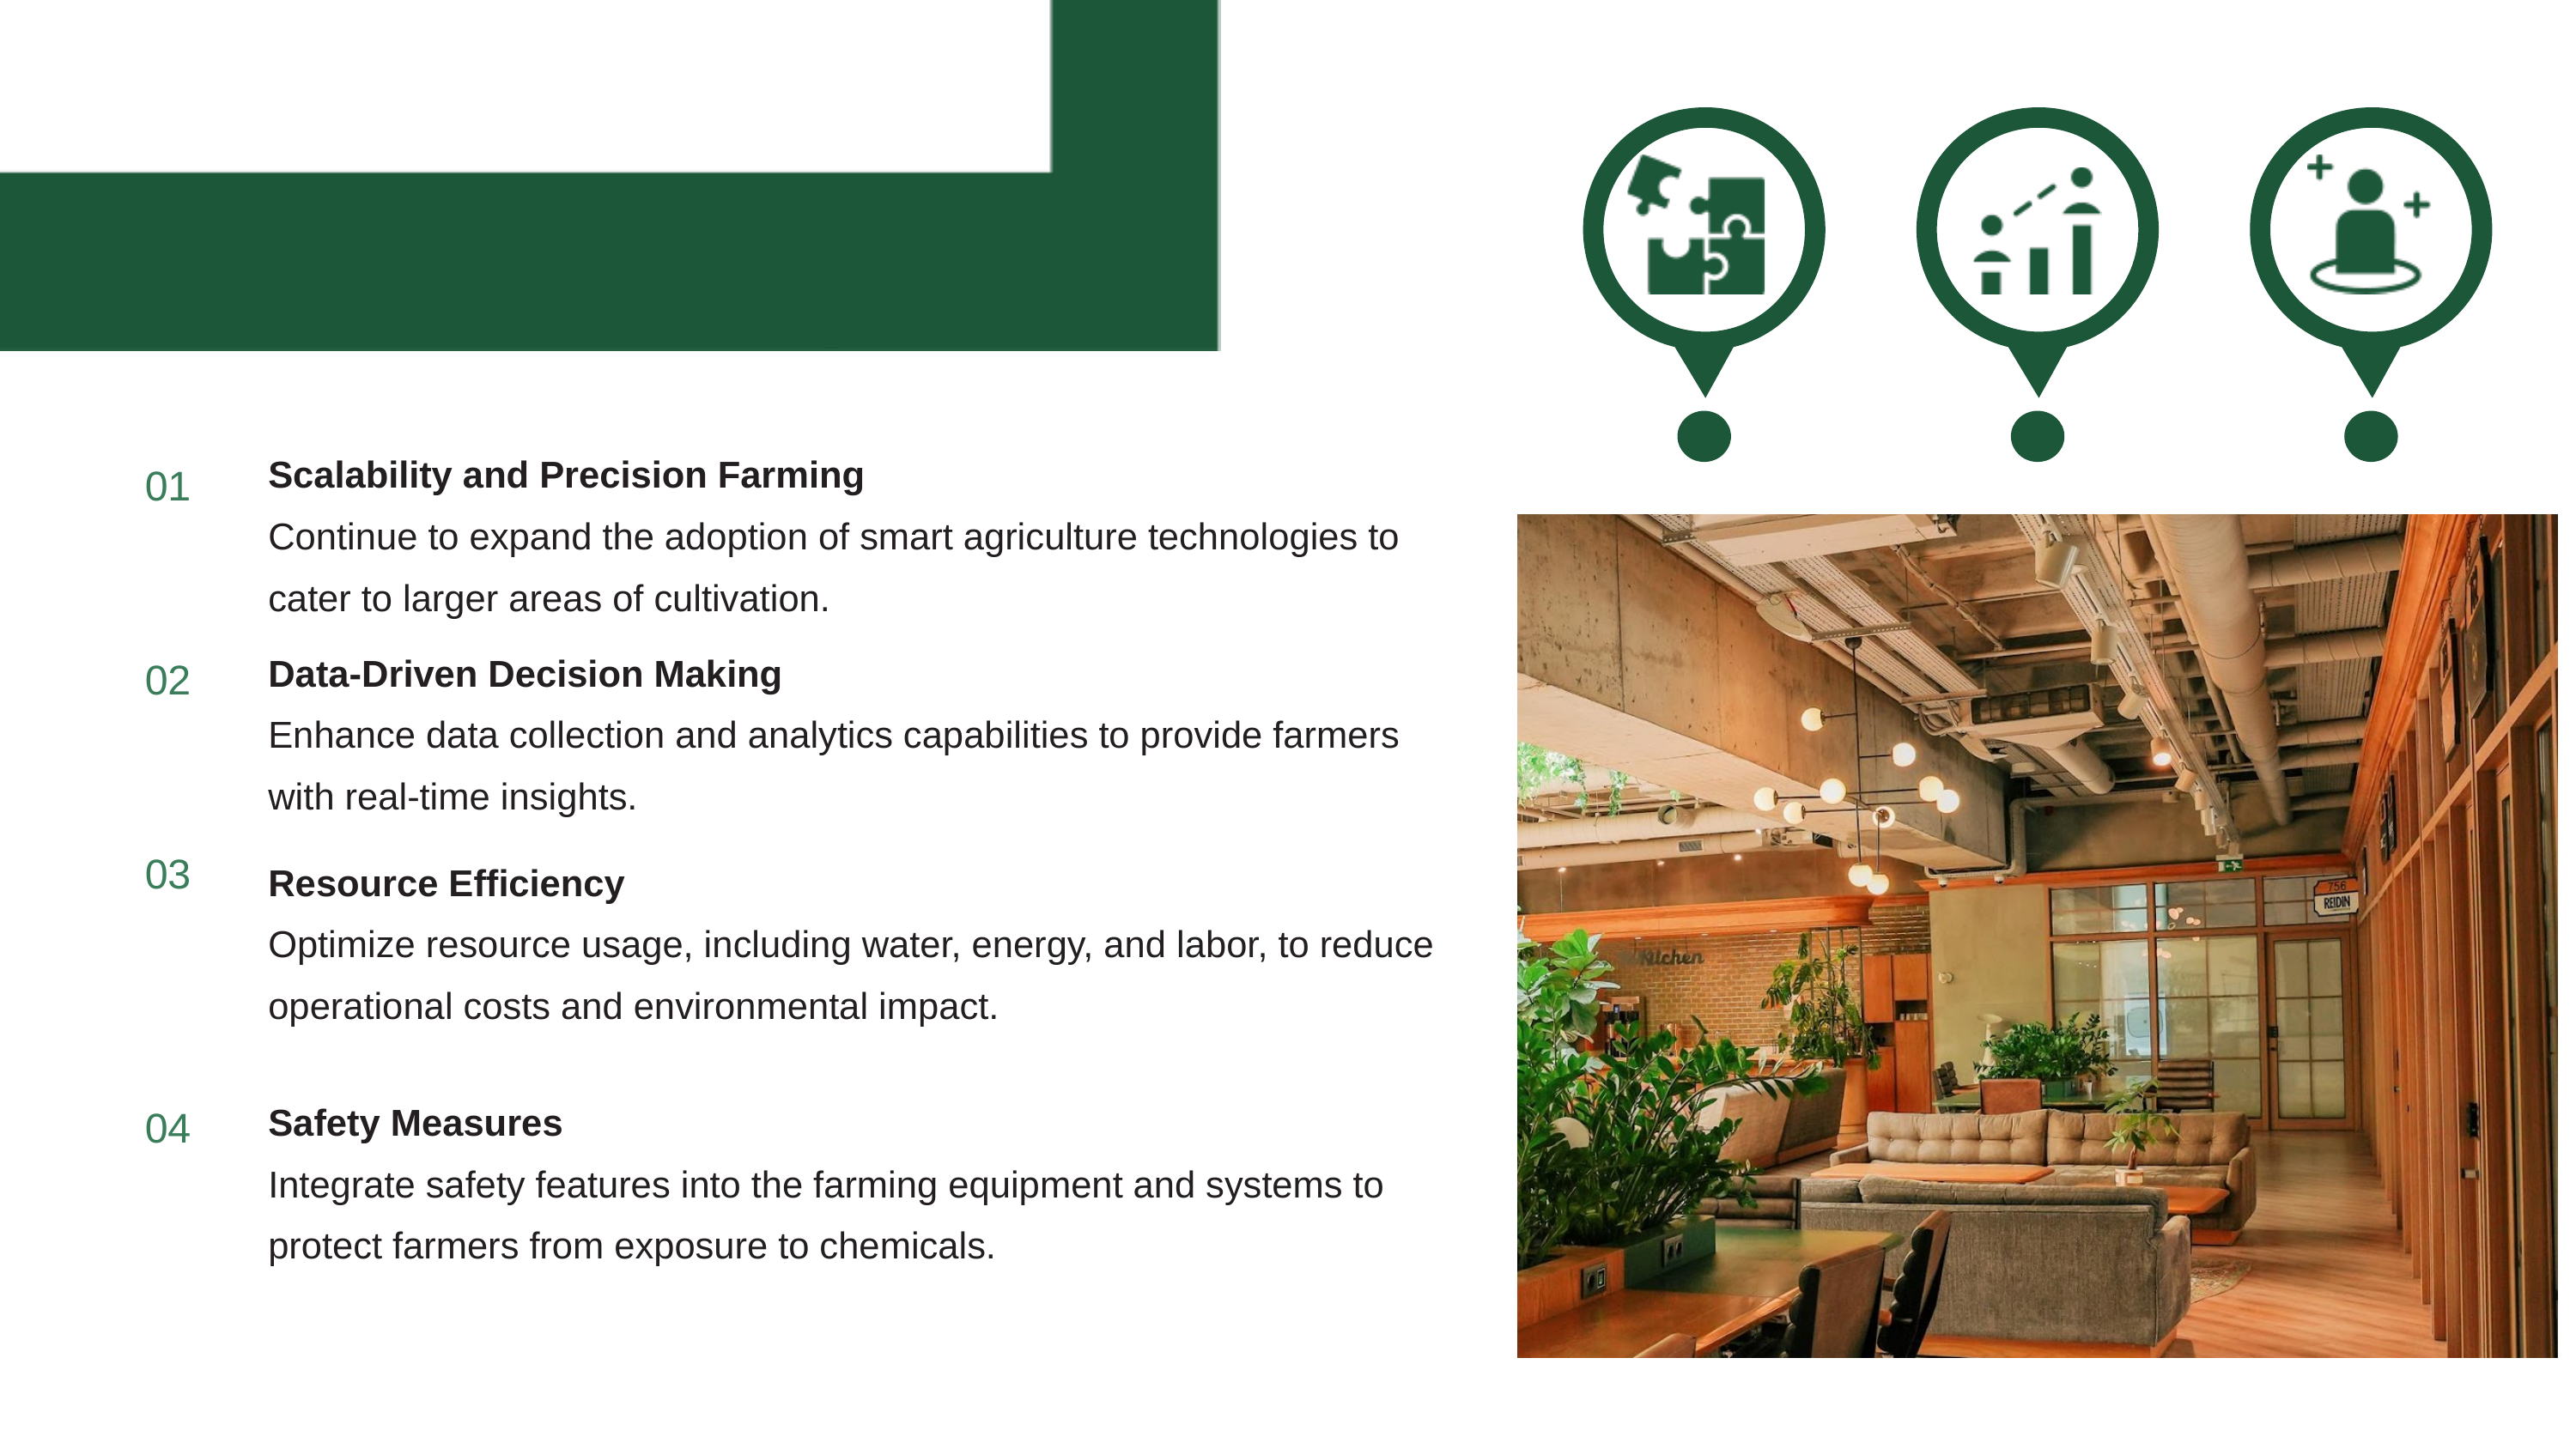

Future scope

Scalability and Precision Farming
Continue to expand the adoption of smart agriculture technologies to cater to larger areas of cultivation.
01

Data-Driven Decision Making
Enhance data collection and analytics capabilities to provide farmers with real-time insights.
02
03
Resource Efficiency
Optimize resource usage, including water, energy, and labor, to reduce operational costs and environmental impact.
04
Safety Measures
Integrate safety features into the farming equipment and systems to protect farmers from exposure to chemicals.